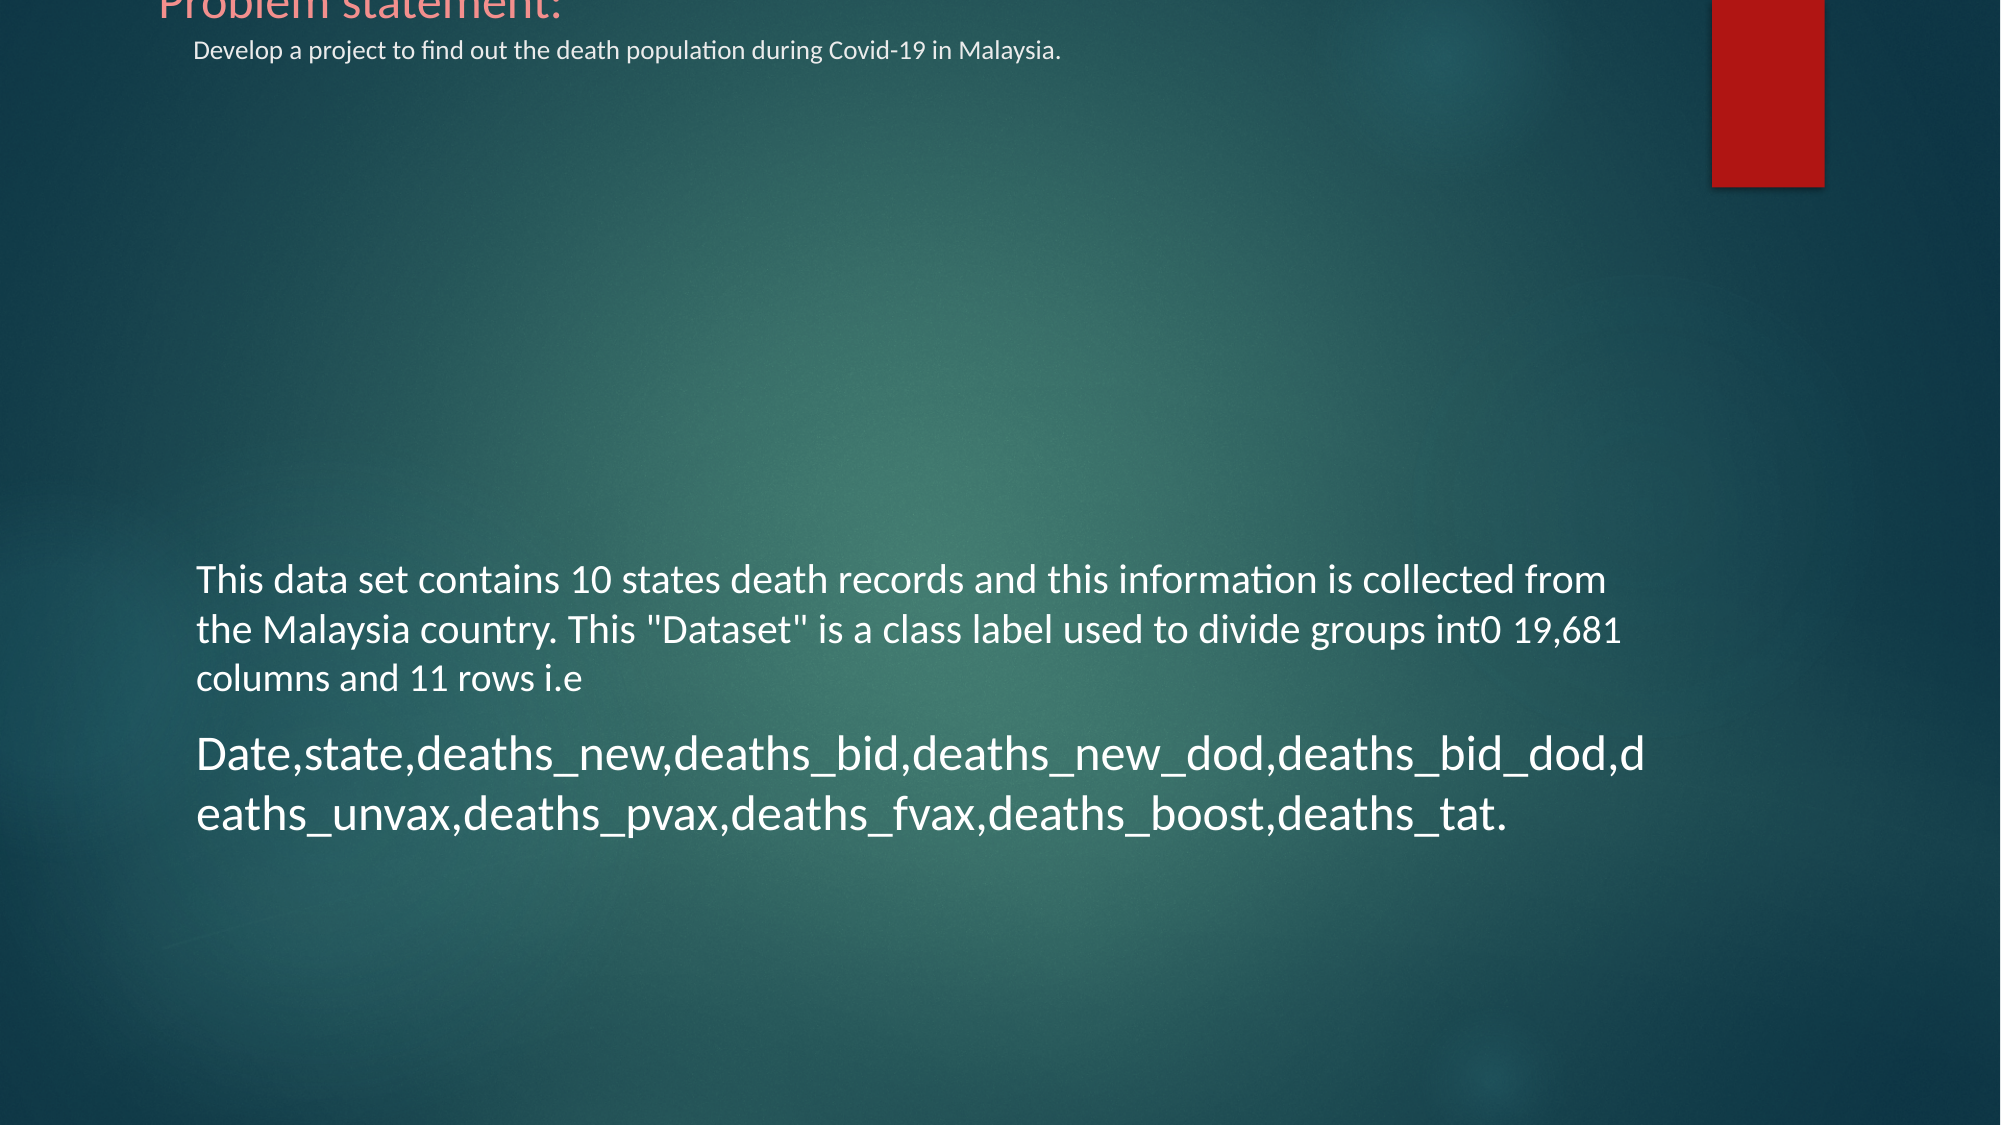

# Problem statement: Develop a project to find out the death population during Covid-19 in Malaysia.
This data set contains 10 states death records and this information is collected from the Malaysia country. This "Dataset" is a class label used to divide groups int0 19,681 columns and 11 rows i.e
Date,state,deaths_new,deaths_bid,deaths_new_dod,deaths_bid_dod,deaths_unvax,deaths_pvax,deaths_fvax,deaths_boost,deaths_tat.